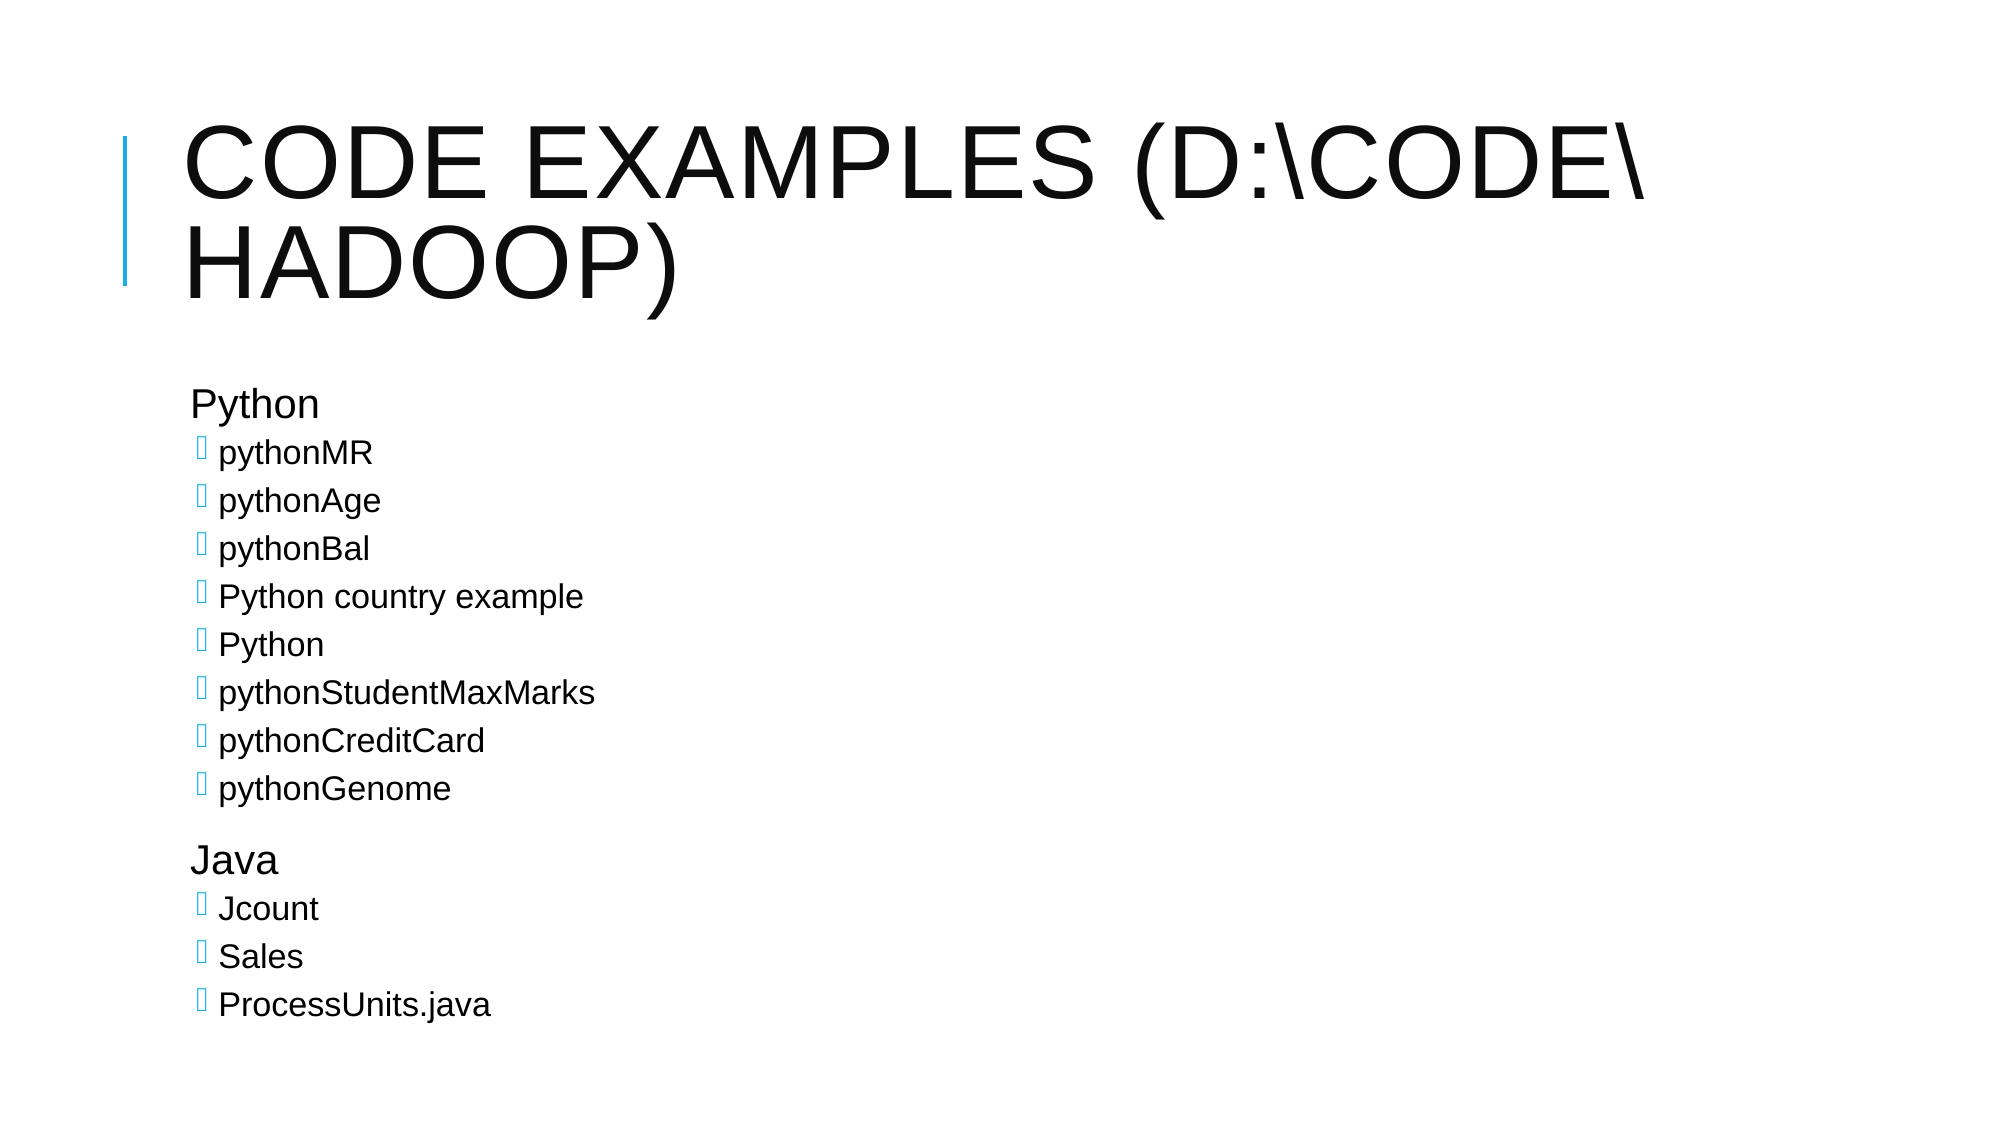

# Code examples (d:\code\Hadoop)
Python
pythonMR
pythonAge
pythonBal
Python country example
Python
pythonStudentMaxMarks
pythonCreditCard
pythonGenome
Java
Jcount
Sales
ProcessUnits.java